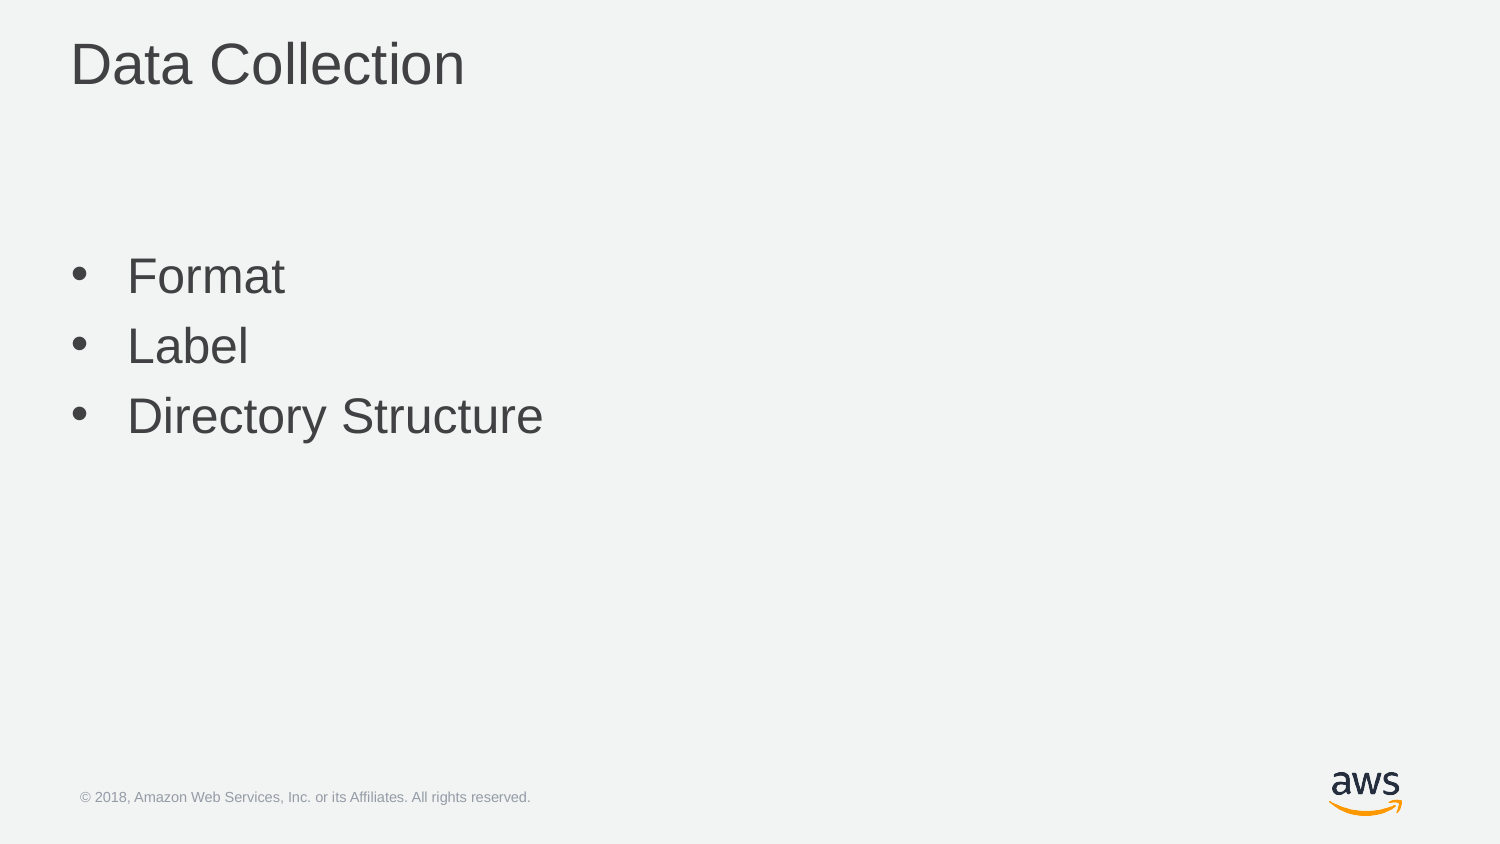

# Data Collection

Format
Label
Directory Structure